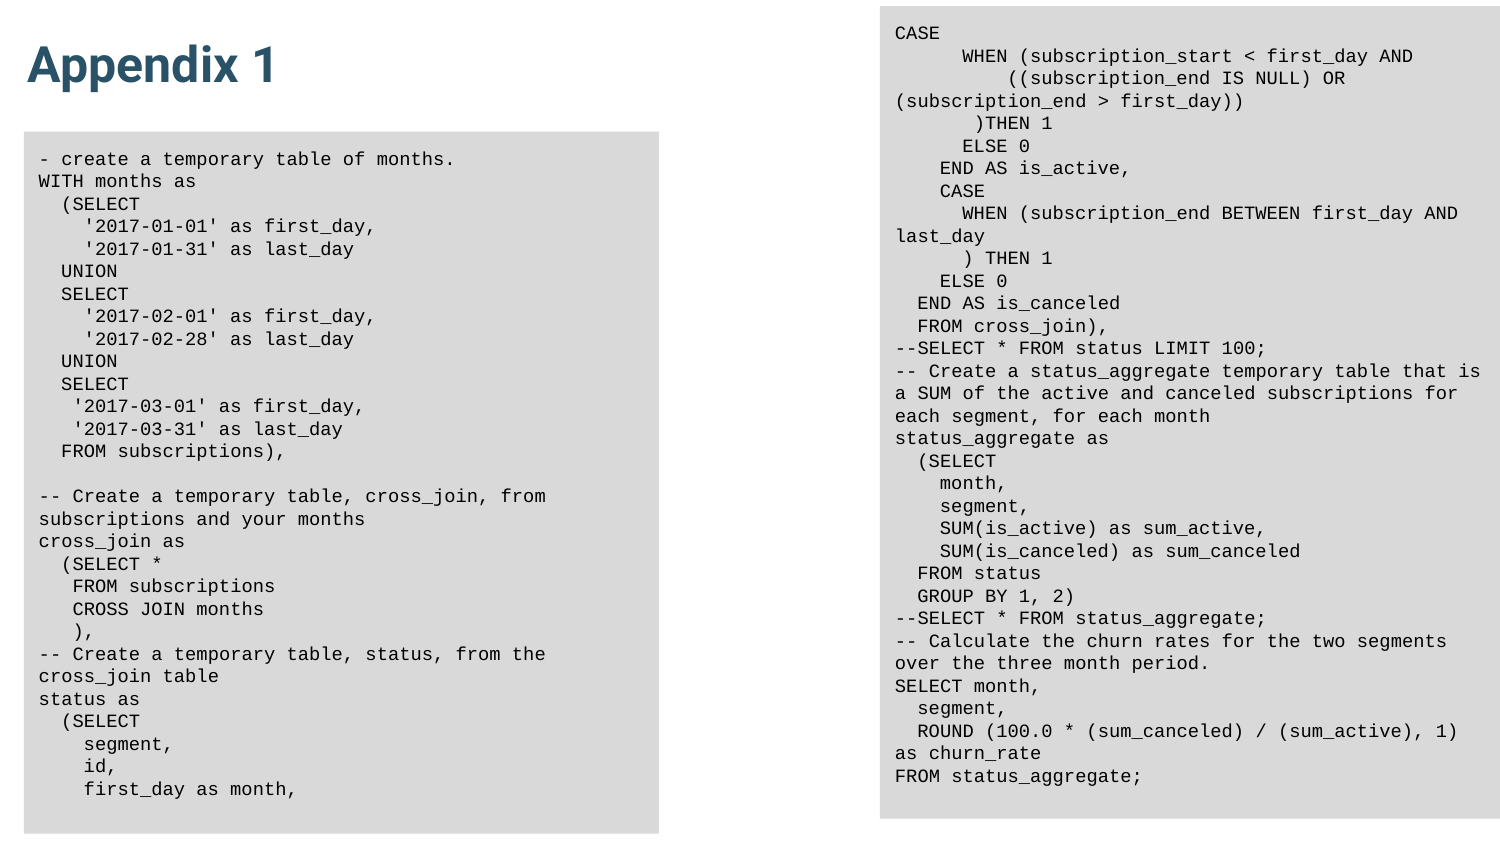

Appendix 1
CASE
      WHEN (subscription_start < first_day AND
          ((subscription_end IS NULL) OR (subscription_end > first_day))
       )THEN 1
      ELSE 0
    END AS is_active,
    CASE
      WHEN (subscription_end BETWEEN first_day AND last_day
      ) THEN 1
    ELSE 0
  END AS is_canceled
  FROM cross_join),
--SELECT * FROM status LIMIT 100;
-- Create a status_aggregate temporary table that is a SUM of the active and canceled subscriptions for each segment, for each month
status_aggregate as
  (SELECT
    month,
    segment,
    SUM(is_active) as sum_active,
    SUM(is_canceled) as sum_canceled
  FROM status
  GROUP BY 1, 2)
--SELECT * FROM status_aggregate;
-- Calculate the churn rates for the two segments over the three month period.
SELECT month,
  segment,
  ROUND (100.0 * (sum_canceled) / (sum_active), 1) as churn_rate
FROM status_aggregate;
- create a temporary table of months.
WITH months as
  (SELECT
    '2017-01-01' as first_day,
    '2017-01-31' as last_day
  UNION
  SELECT
    '2017-02-01' as first_day,
    '2017-02-28' as last_day
  UNION
  SELECT
   '2017-03-01' as first_day,
   '2017-03-31' as last_day
  FROM subscriptions),

-- Create a temporary table, cross_join, from subscriptions and your months
cross_join as
  (SELECT *
   FROM subscriptions
   CROSS JOIN months
   ),
-- Create a temporary table, status, from the cross_join table
status as
  (SELECT
    segment,
    id,
    first_day as month,